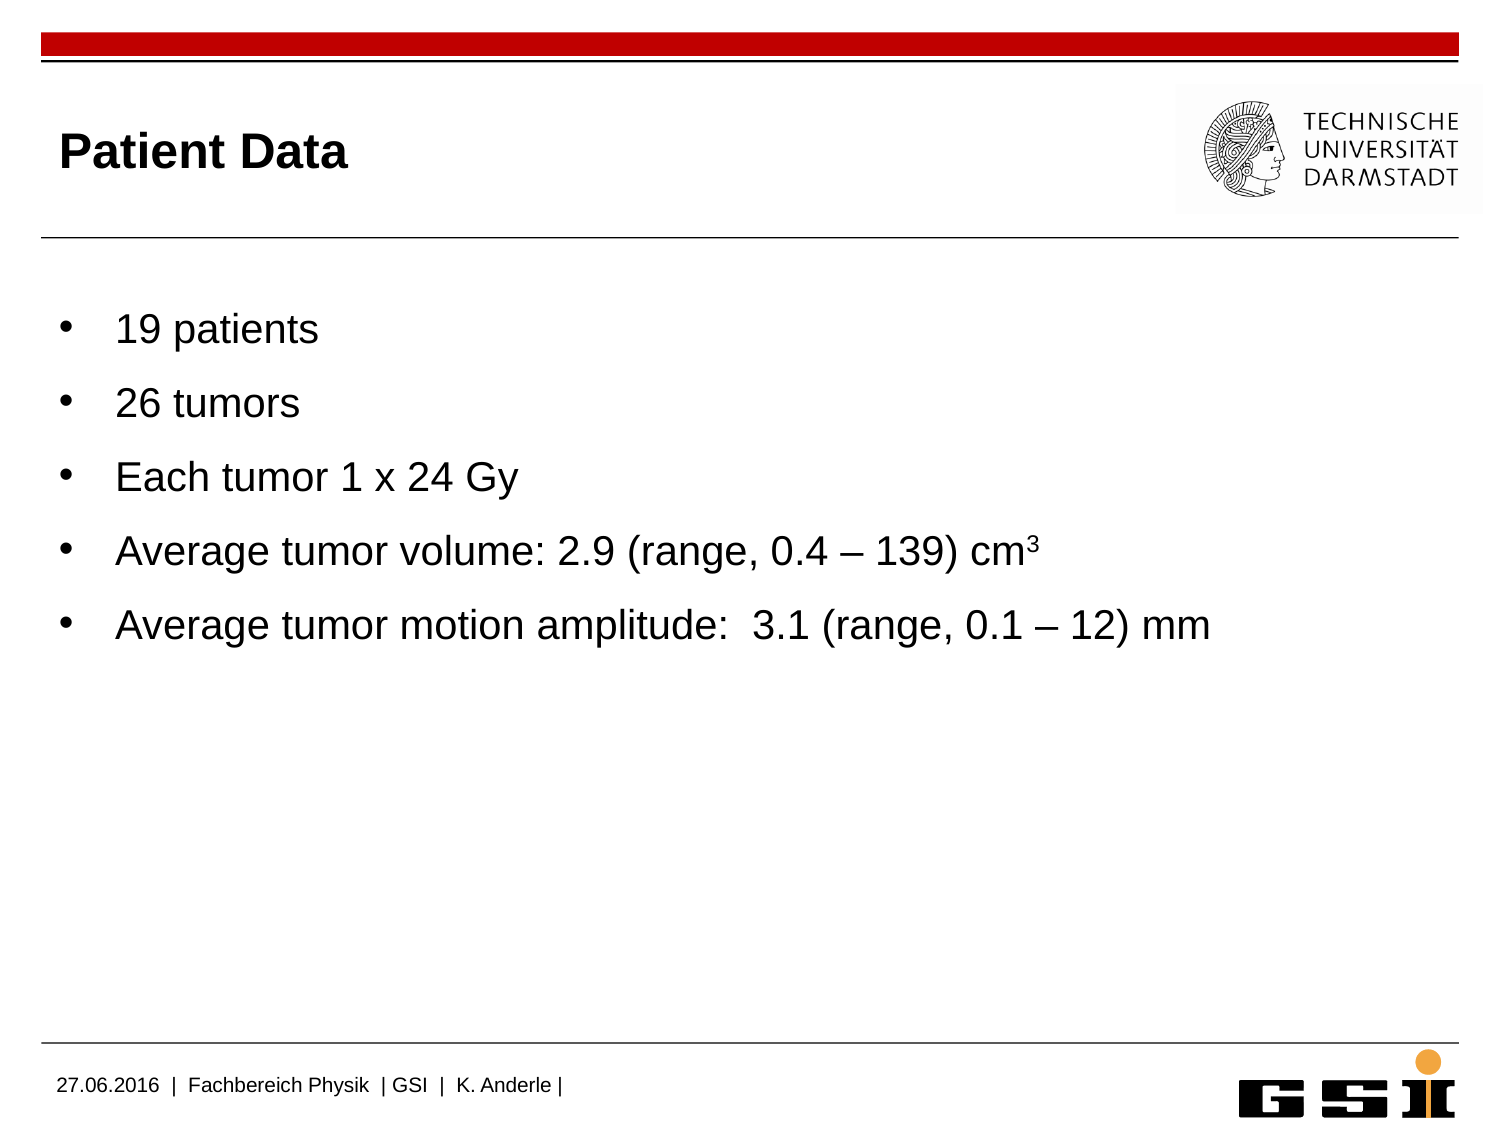

# Patient Data
19 patients
26 tumors
Each tumor 1 x 24 Gy
Average tumor volume: 2.9 (range, 0.4 – 139) cm3
Average tumor motion amplitude:  3.1 (range, 0.1 – 12) mm